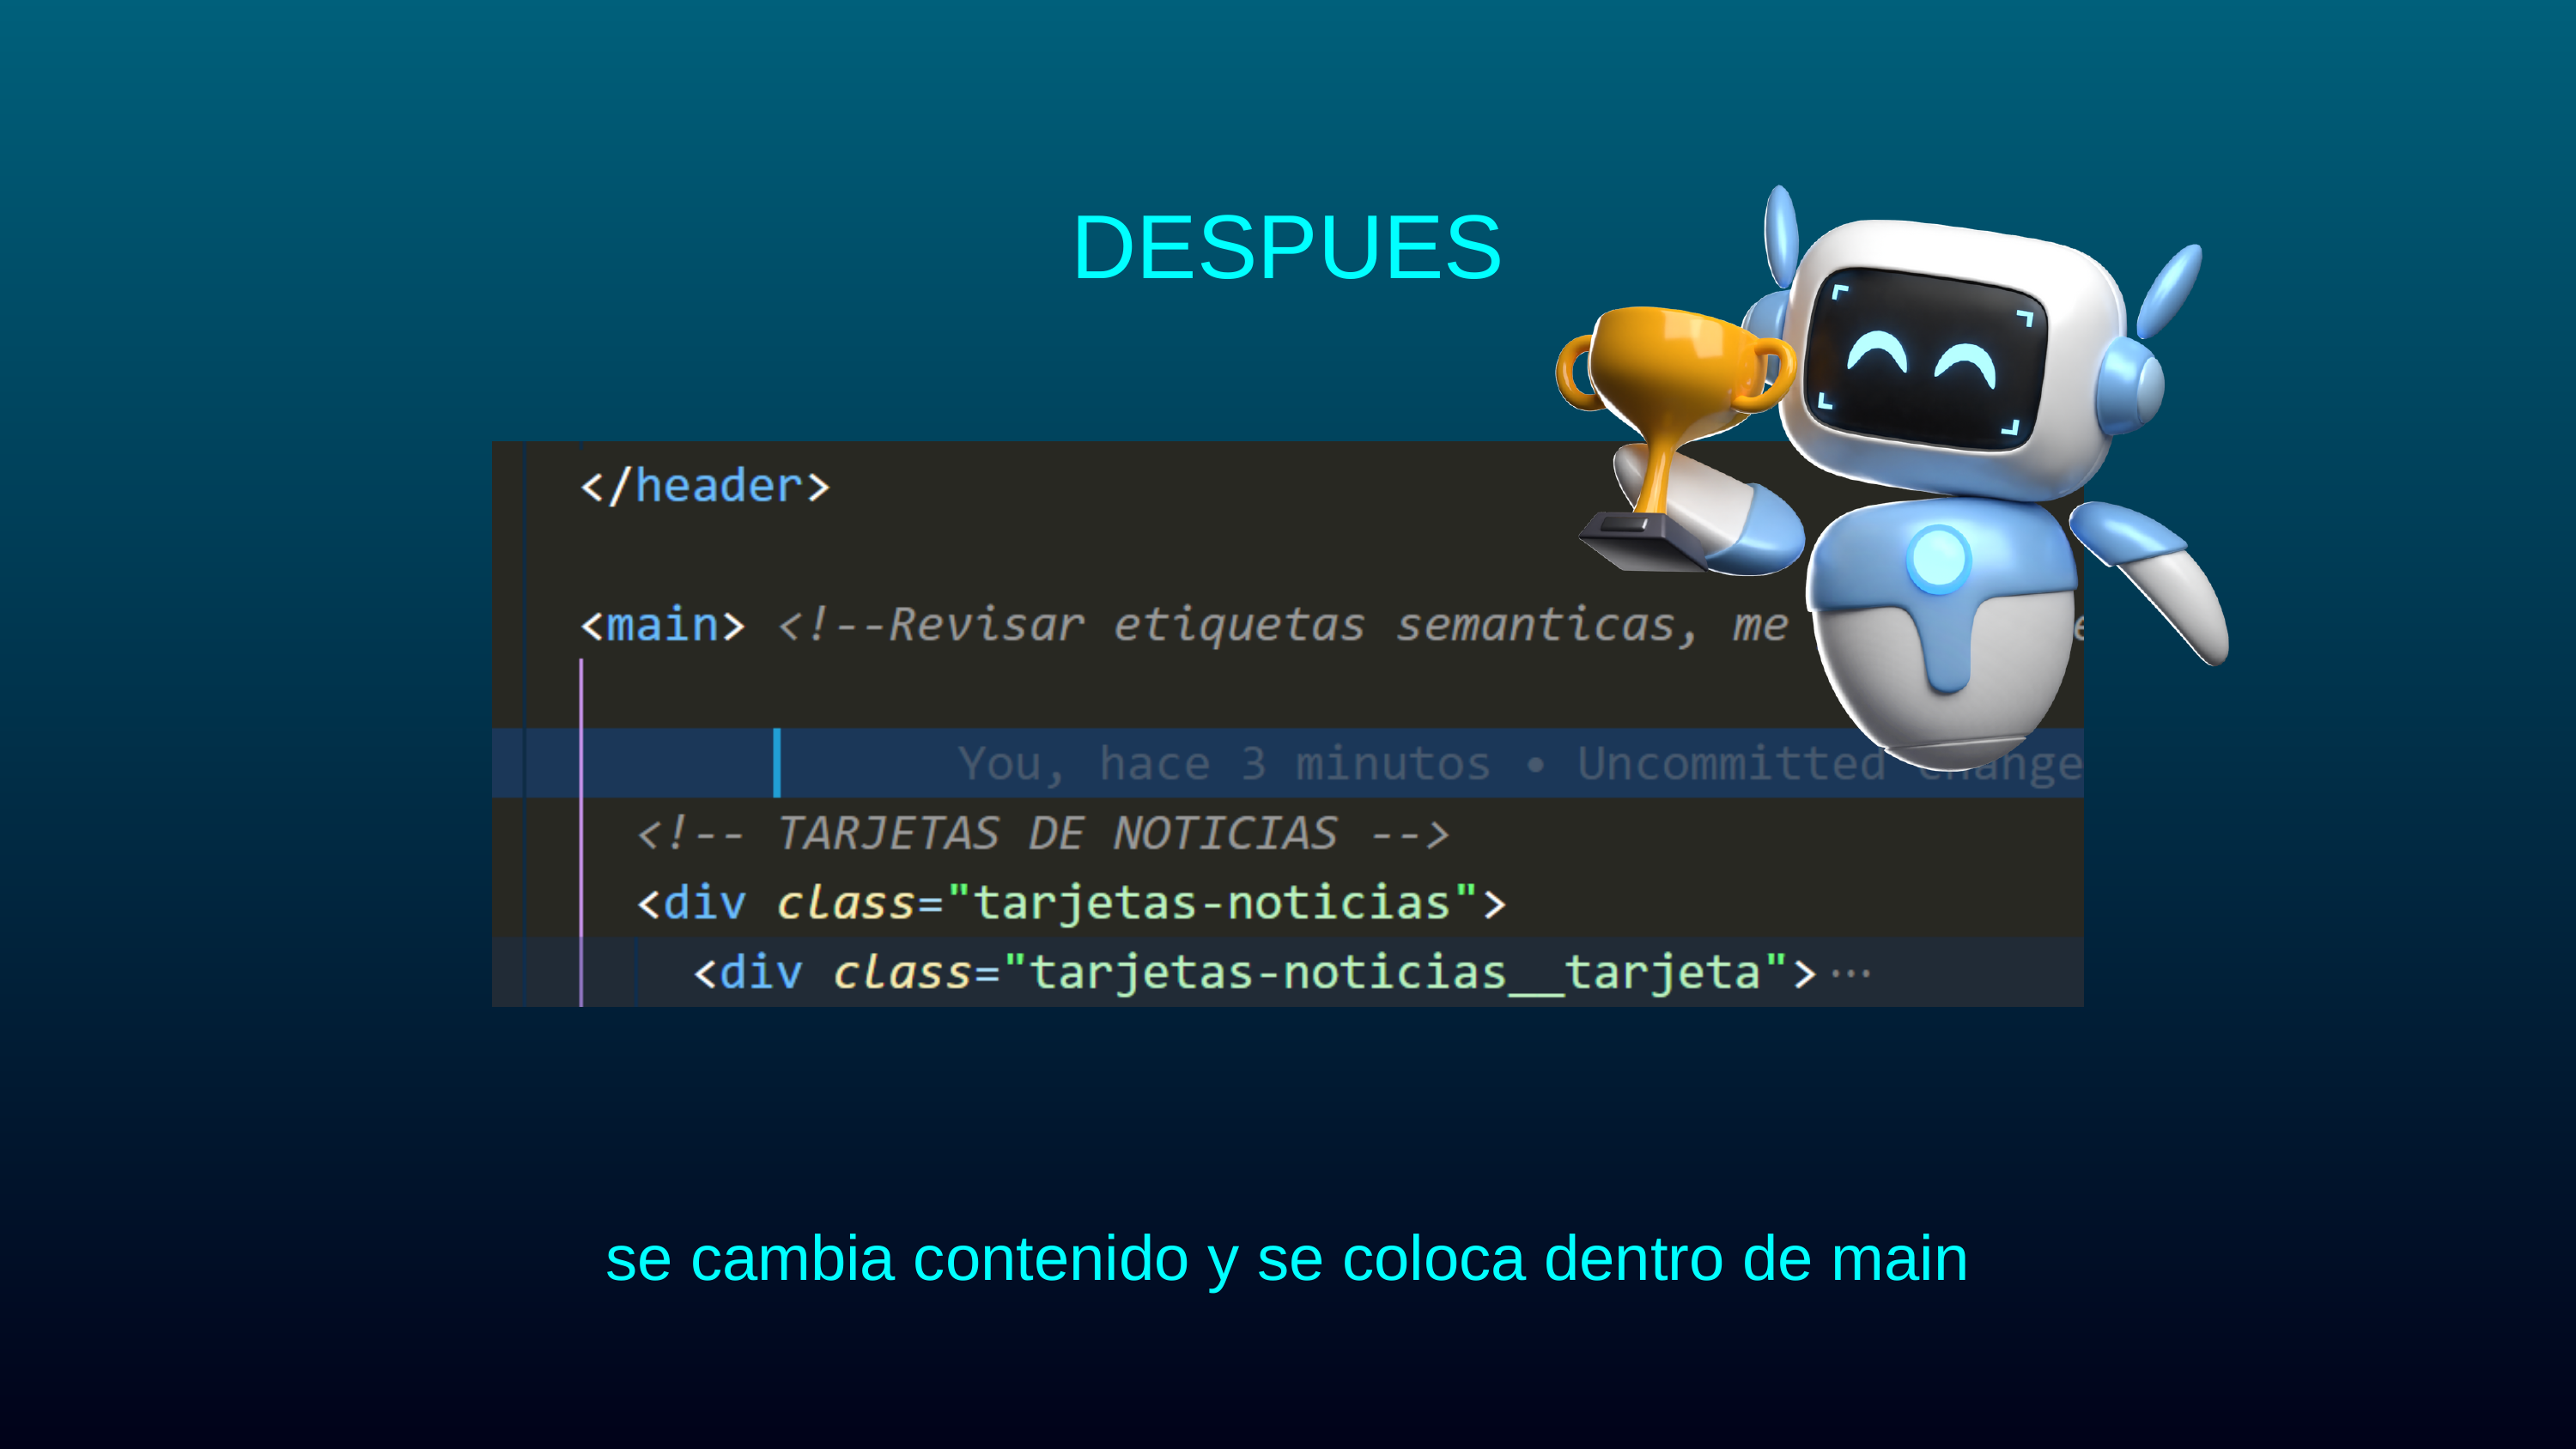

DESPUES

se cambia contenido y se coloca dentro de main